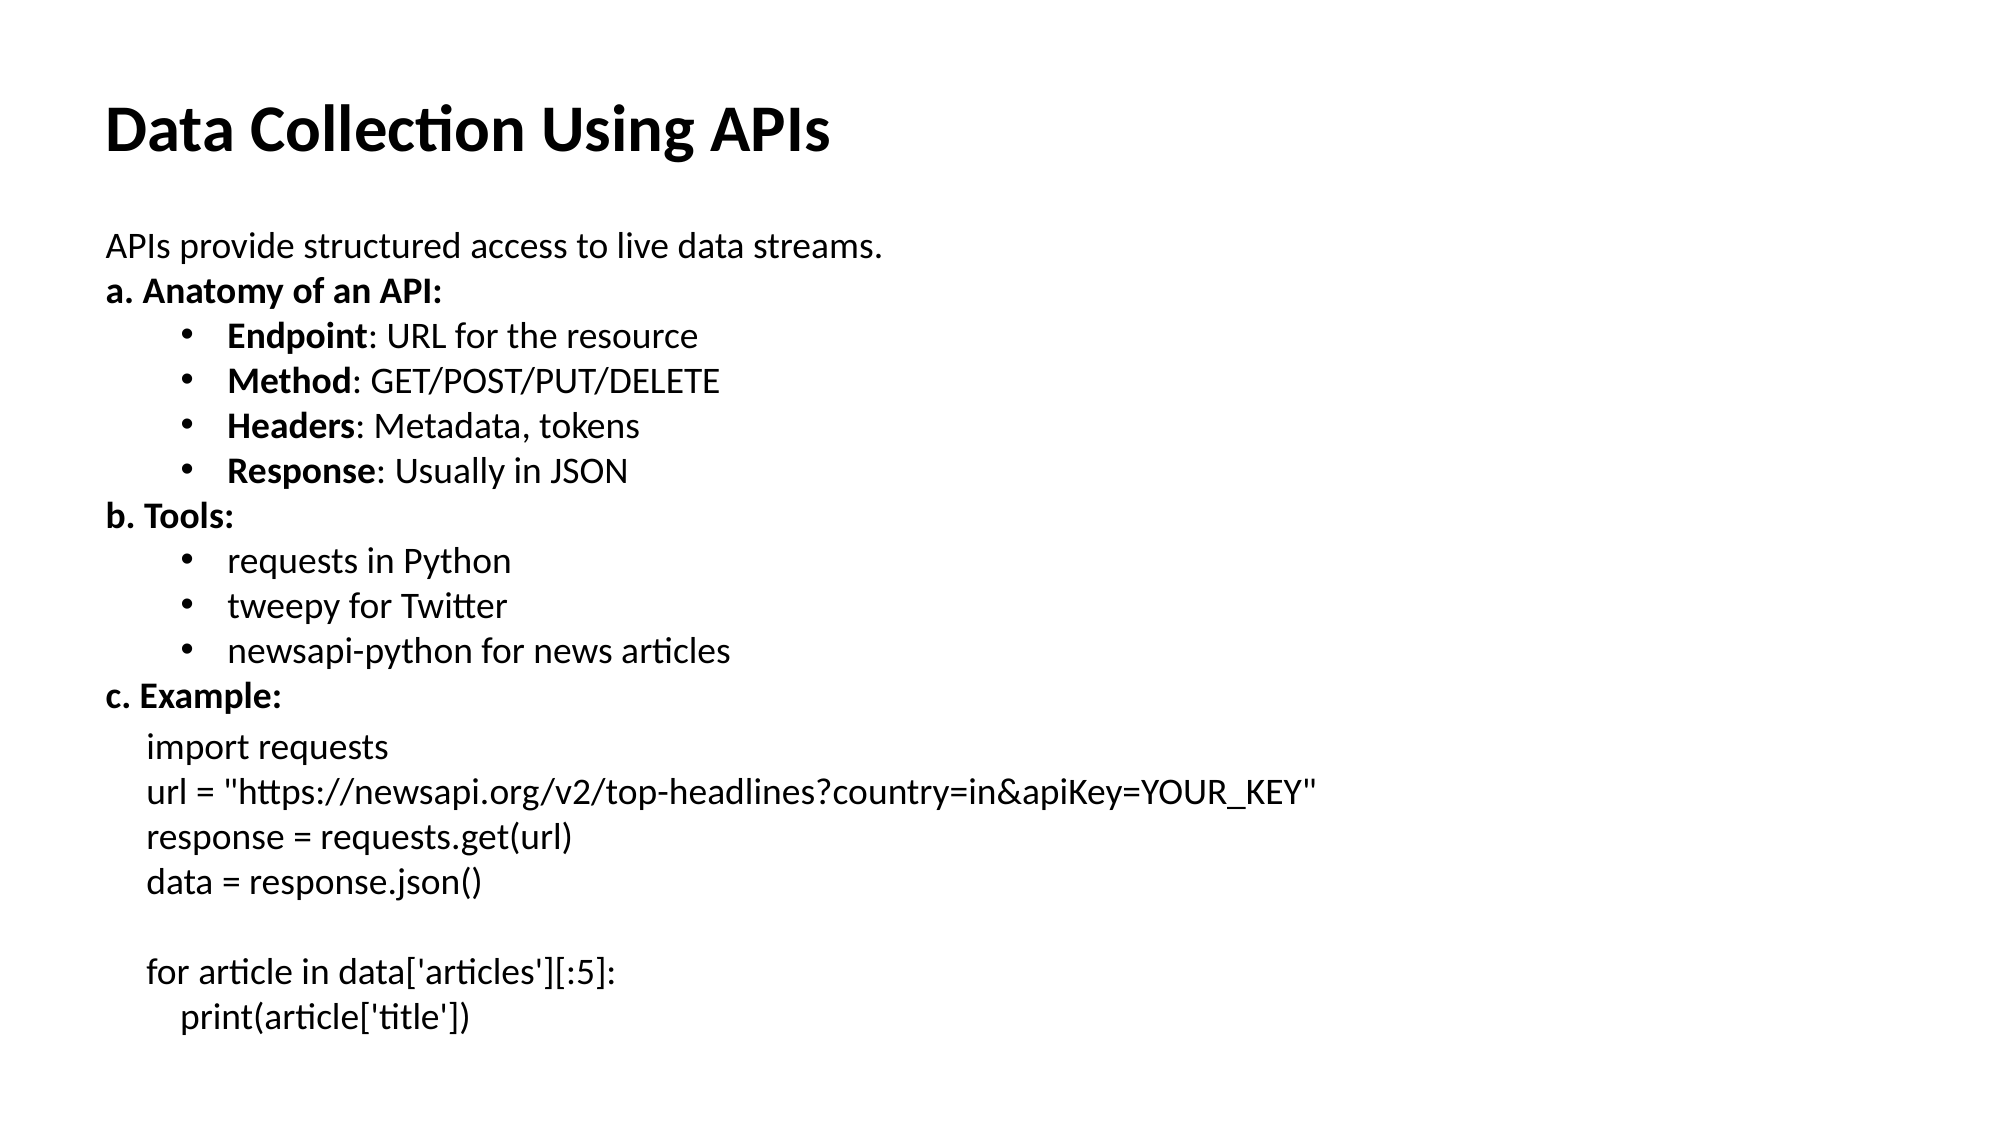

Data Collection Using APIs
APIs provide structured access to live data streams.
a. Anatomy of an API:
Endpoint: URL for the resource
Method: GET/POST/PUT/DELETE
Headers: Metadata, tokens
Response: Usually in JSON
b. Tools:
requests in Python
tweepy for Twitter
newsapi-python for news articles
c. Example:

import requests
url = "https://newsapi.org/v2/top-headlines?country=in&apiKey=YOUR_KEY"
response = requests.get(url)
data = response.json()

for article in data['articles'][:5]:
    print(article['title'])